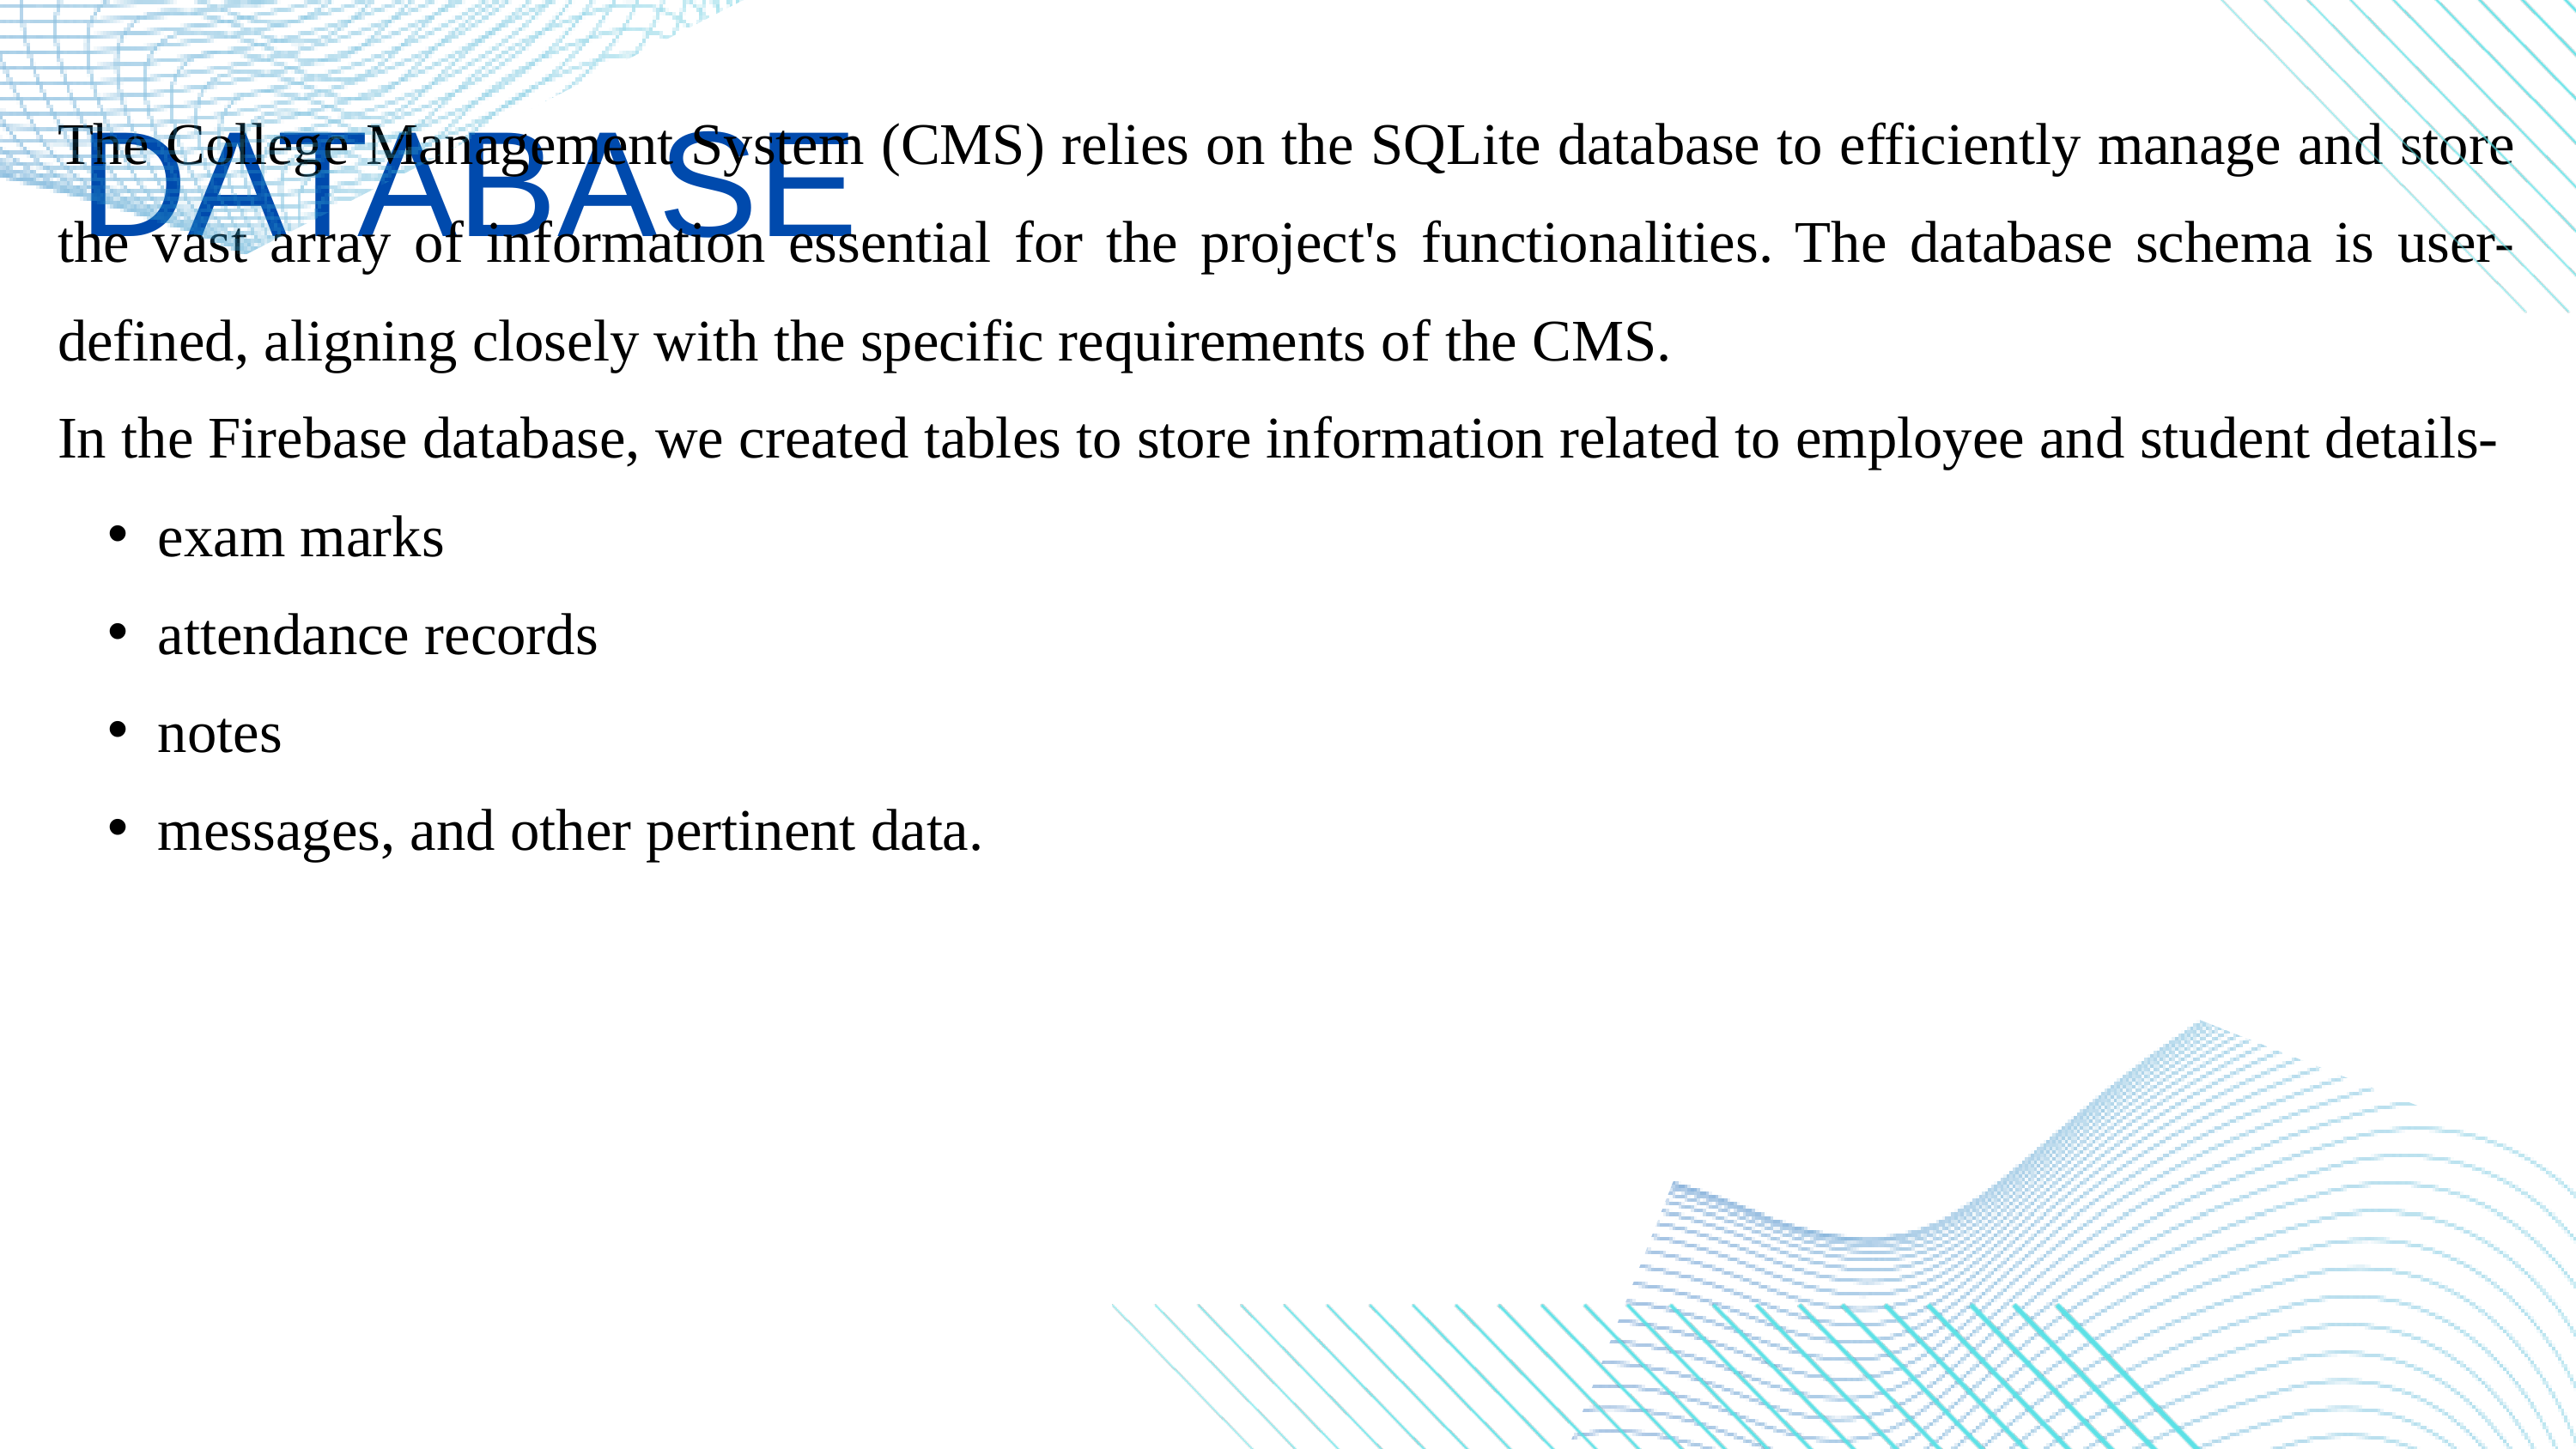

DATABASE

The College Management System (CMS) relies on the SQLite database to efficiently manage and store the vast array of information essential for the project's functionalities. The database schema is user-defined, aligning closely with the specific requirements of the CMS.
In the Firebase database, we created tables to store information related to employee and student details-
exam marks
attendance records
notes
messages, and other pertinent data.